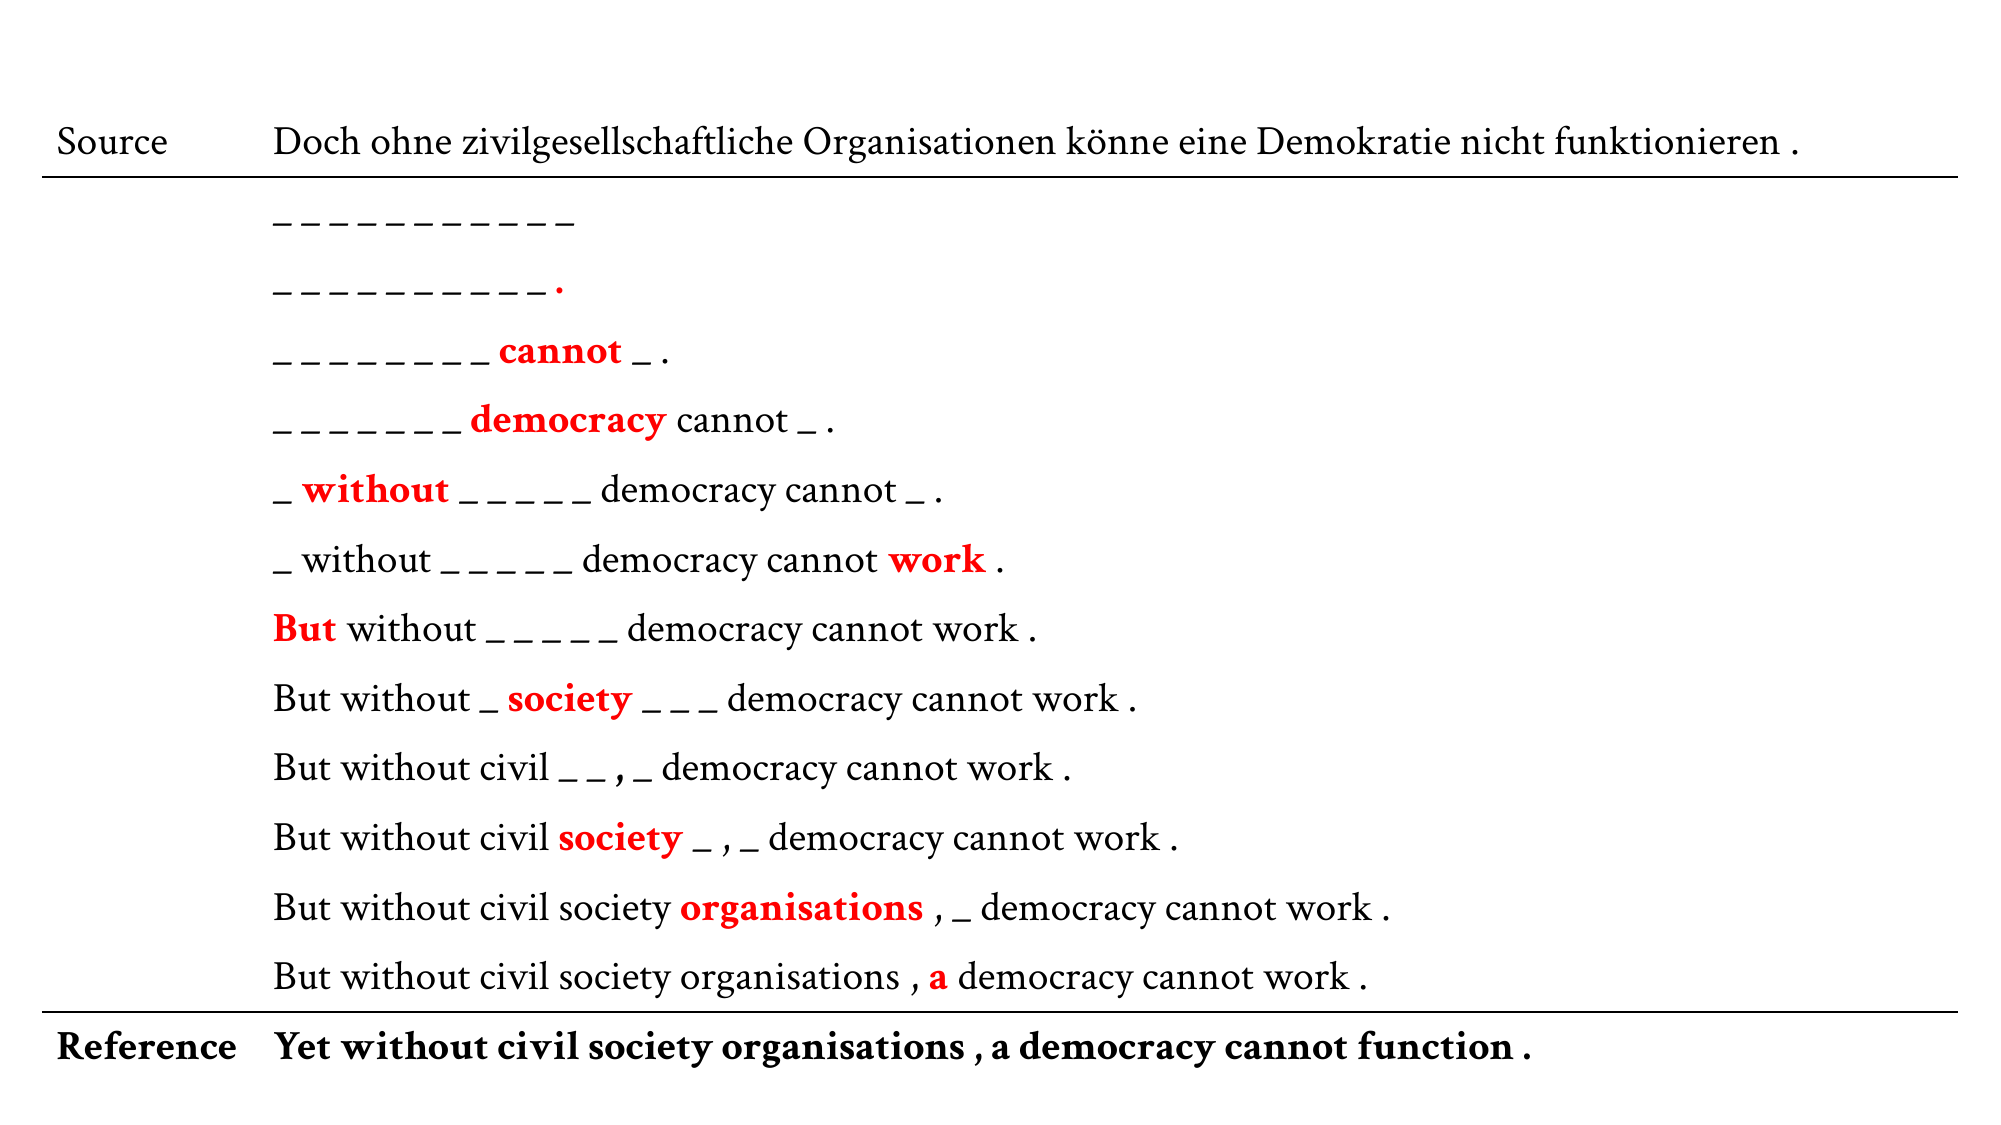

#
| Source | Doch ohne zivilgesellschaftliche Organisationen könne eine Demokratie nicht funktionieren . |
| --- | --- |
|  | \_ \_ \_ \_ \_ \_ \_ \_ \_ \_ \_ |
|  | \_ \_ \_ \_ \_ \_ \_ \_ \_ \_ . |
|  | \_ \_ \_ \_ \_ \_ \_ \_ cannot \_ . |
|  | \_ \_ \_ \_ \_ \_ \_ democracy cannot \_ . |
|  | \_ without \_ \_ \_ \_ \_ democracy cannot \_ . |
|  | \_ without \_ \_ \_ \_ \_ democracy cannot work . |
|  | But without \_ \_ \_ \_ \_ democracy cannot work . |
|  | But without \_ society \_ \_ \_ democracy cannot work . |
|  | But without civil \_ \_ , \_ democracy cannot work . |
|  | But without civil society \_ , \_ democracy cannot work . |
|  | But without civil society organisations , \_ democracy cannot work . |
|  | But without civil society organisations , a democracy cannot work . |
| Reference | Yet without civil society organisations , a democracy cannot function . |